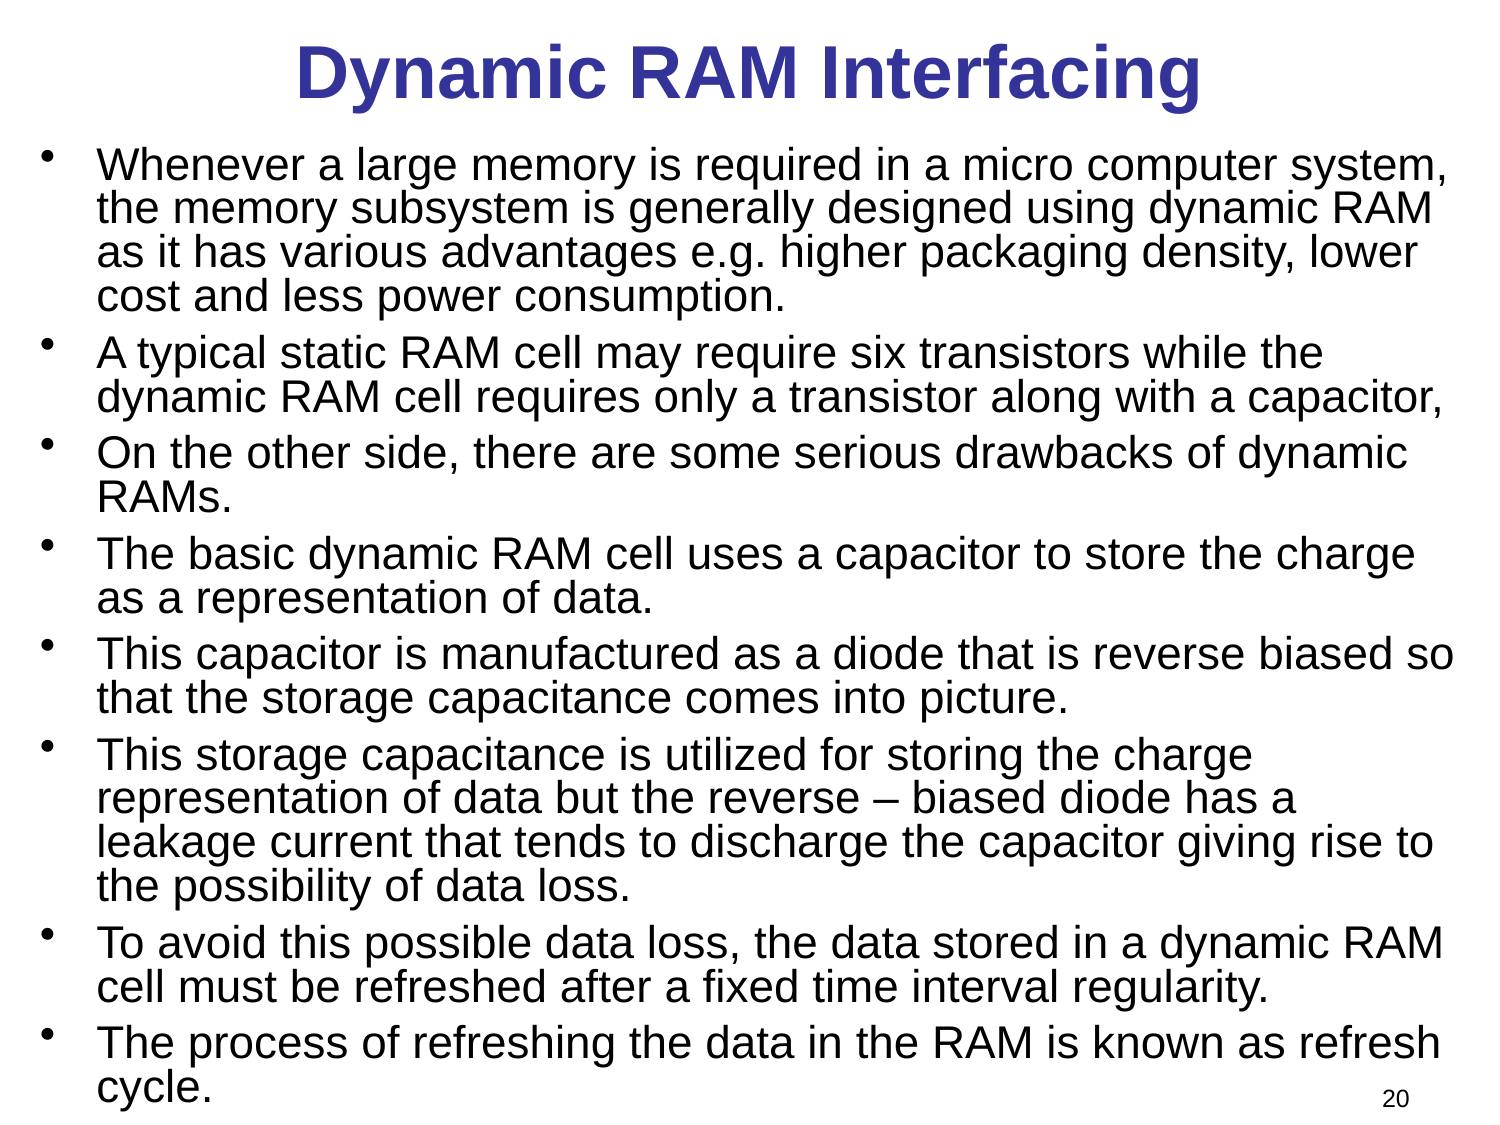

# Dynamic RAM Interfacing
Whenever a large memory is required in a micro computer system, the memory subsystem is generally designed using dynamic RAM as it has various advantages e.g. higher packaging density, lower cost and less power consumption.
A typical static RAM cell may require six transistors while the dynamic RAM cell requires only a transistor along with a capacitor,
On the other side, there are some serious drawbacks of dynamic RAMs.
The basic dynamic RAM cell uses a capacitor to store the charge as a representation of data.
This capacitor is manufactured as a diode that is reverse biased so that the storage capacitance comes into picture.
This storage capacitance is utilized for storing the charge representation of data but the reverse – biased diode has a leakage current that tends to discharge the capacitor giving rise to the possibility of data loss.
To avoid this possible data loss, the data stored in a dynamic RAM cell must be refreshed after a fixed time interval regularity.
The process of refreshing the data in the RAM is known as refresh cycle.
20